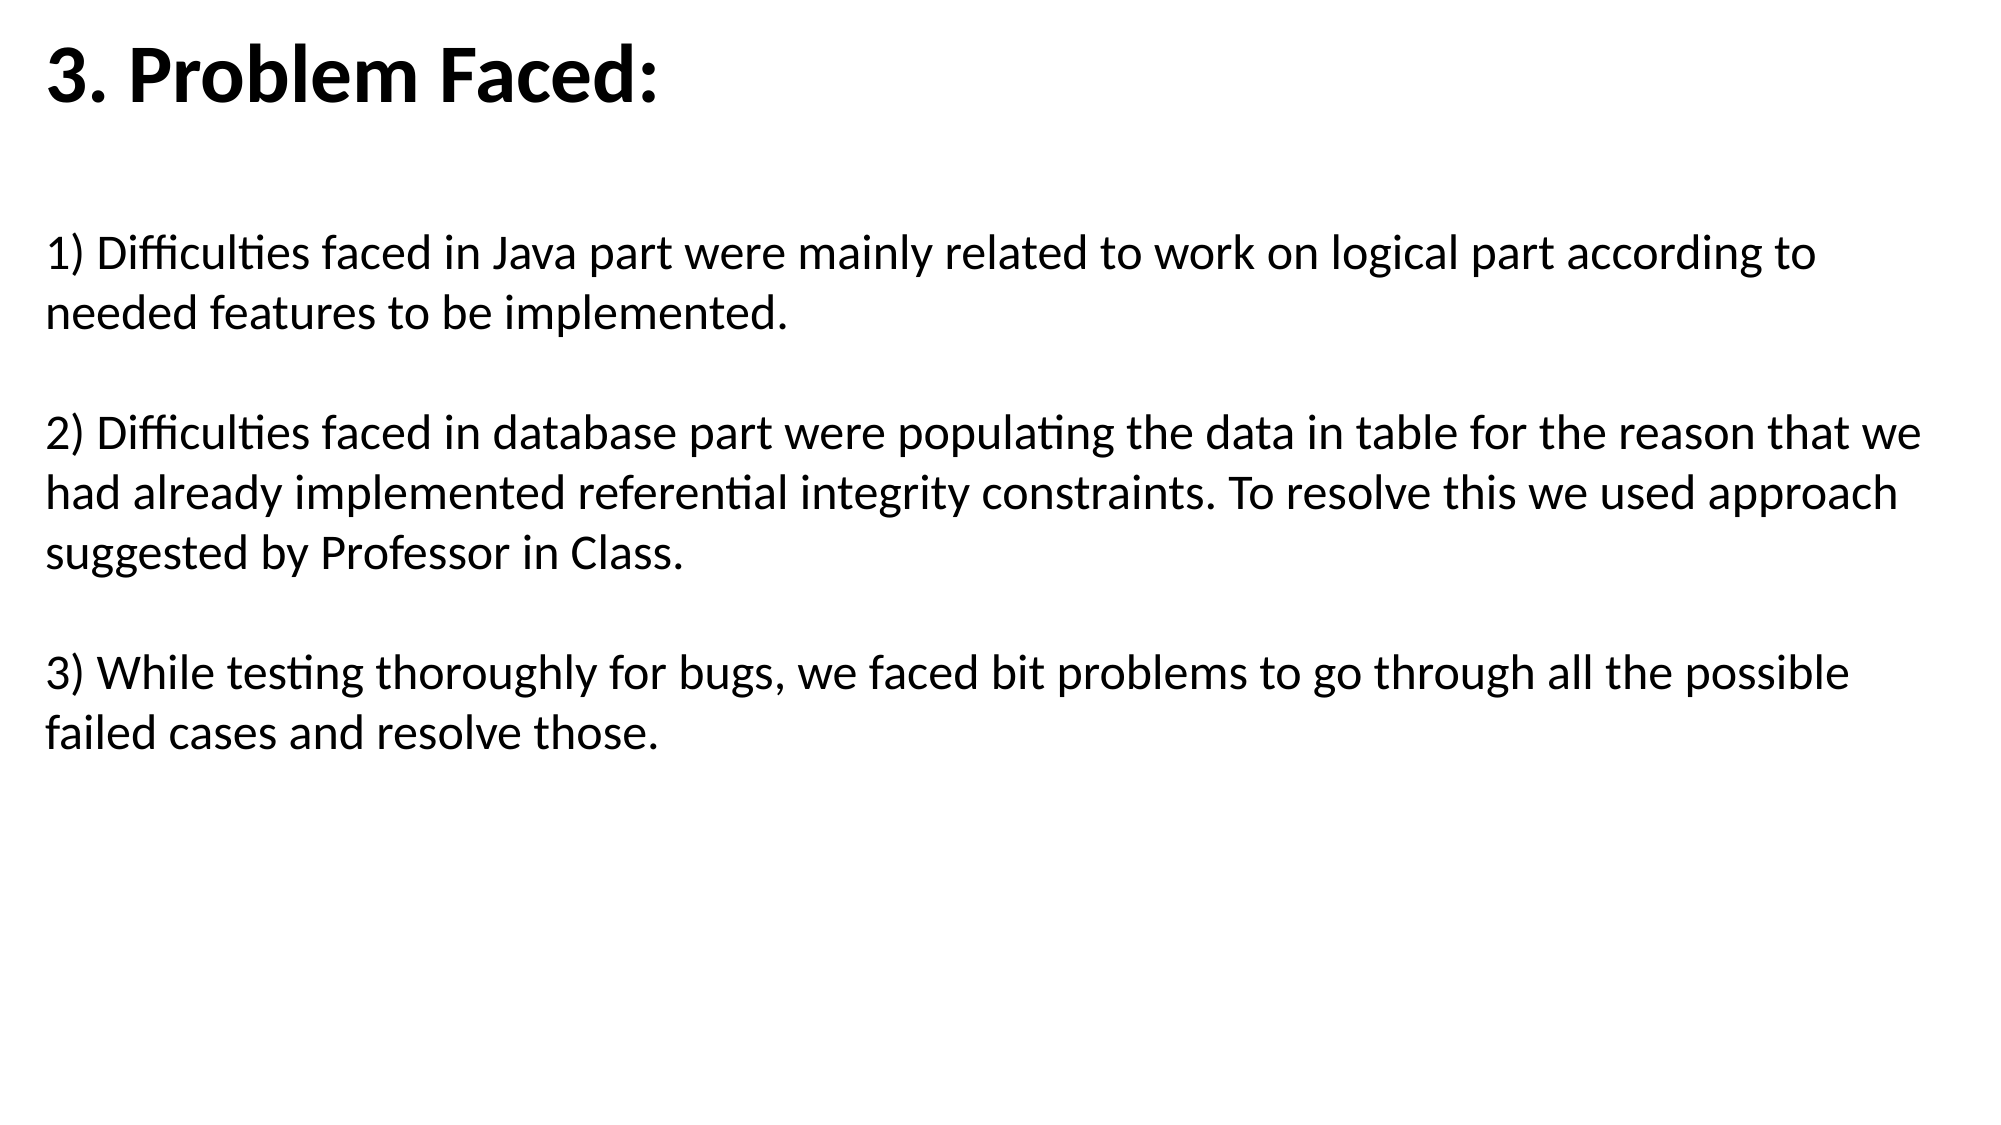

3. Problem Faced:

1) Difficulties faced in Java part were mainly related to work on logical part according to needed features to be implemented.

2) Difficulties faced in database part were populating the data in table for the reason that we had already implemented referential integrity constraints. To resolve this we used approach suggested by Professor in Class.

3) While testing thoroughly for bugs, we faced bit problems to go through all the possible failed cases and resolve those.